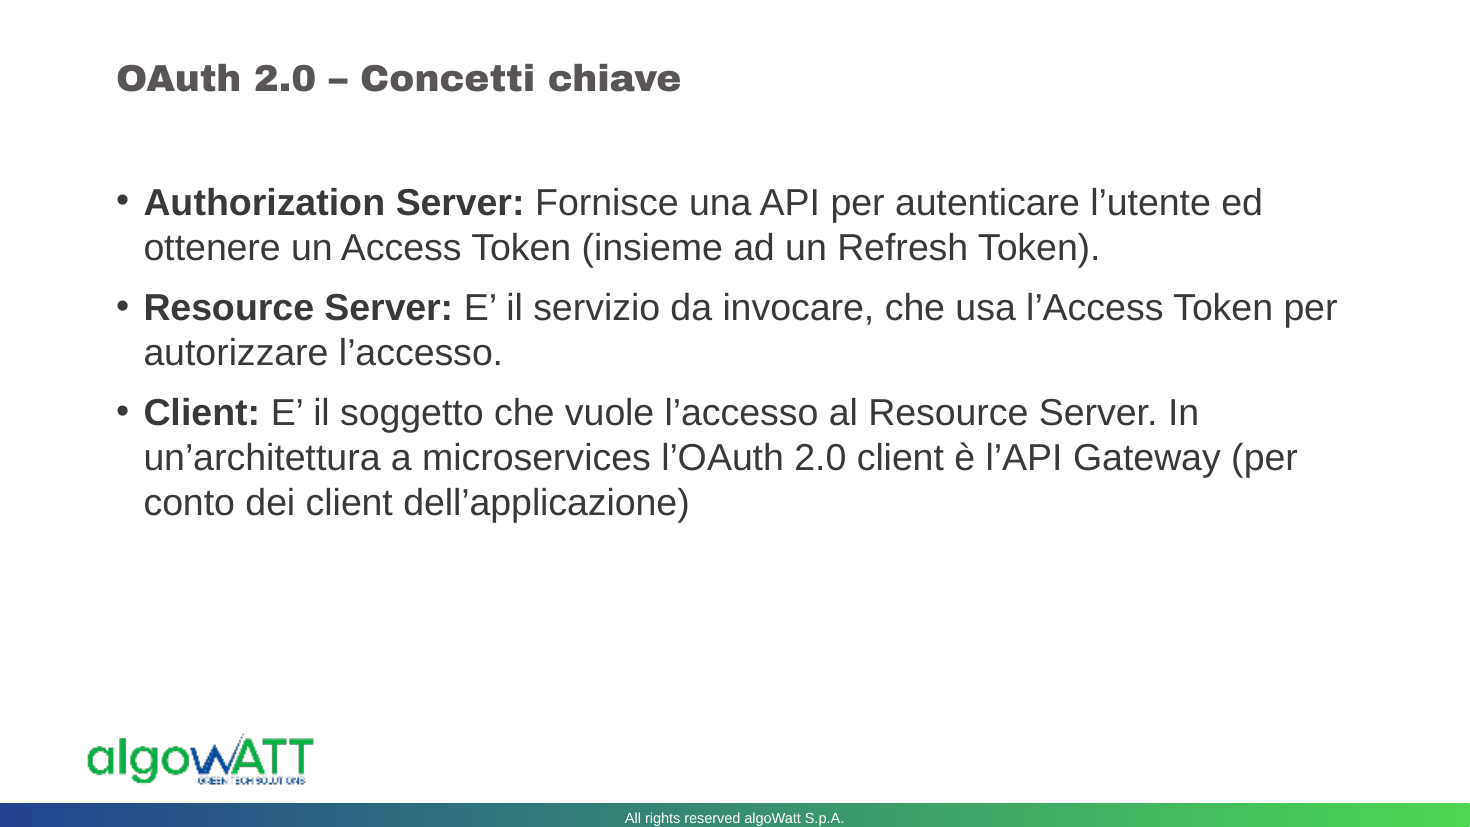

# OAuth 2.0 – Concetti chiave
Authorization Server: Fornisce una API per autenticare l’utente ed ottenere un Access Token (insieme ad un Refresh Token).
Resource Server: E’ il servizio da invocare, che usa l’Access Token per autorizzare l’accesso.
Client: E’ il soggetto che vuole l’accesso al Resource Server. In un’architettura a microservices l’OAuth 2.0 client è l’API Gateway (per conto dei client dell’applicazione)

All rights reserved algoWatt S.p.A.